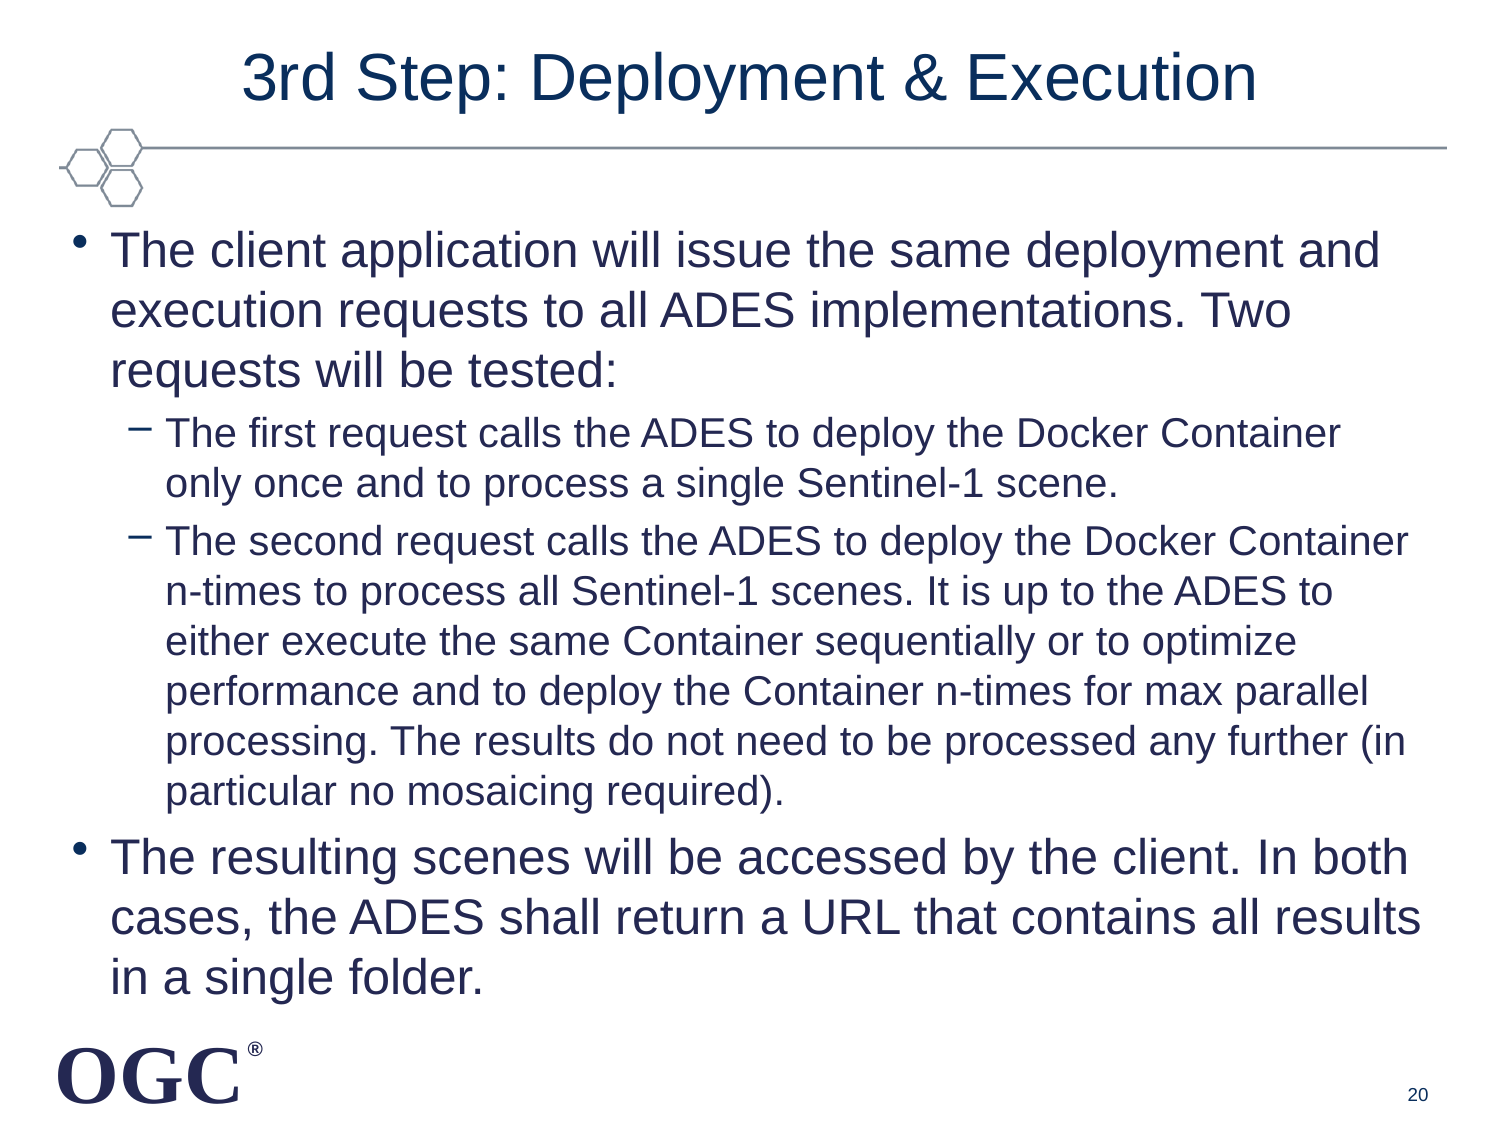

# 3rd Step: Deployment & Execution
The client application will issue the same deployment and execution requests to all ADES implementations. Two requests will be tested:
The first request calls the ADES to deploy the Docker Container only once and to process a single Sentinel-1 scene.
The second request calls the ADES to deploy the Docker Container n-times to process all Sentinel-1 scenes. It is up to the ADES to either execute the same Container sequentially or to optimize performance and to deploy the Container n-times for max parallel processing. The results do not need to be processed any further (in particular no mosaicing required).
The resulting scenes will be accessed by the client. In both cases, the ADES shall return a URL that contains all results in a single folder.
20